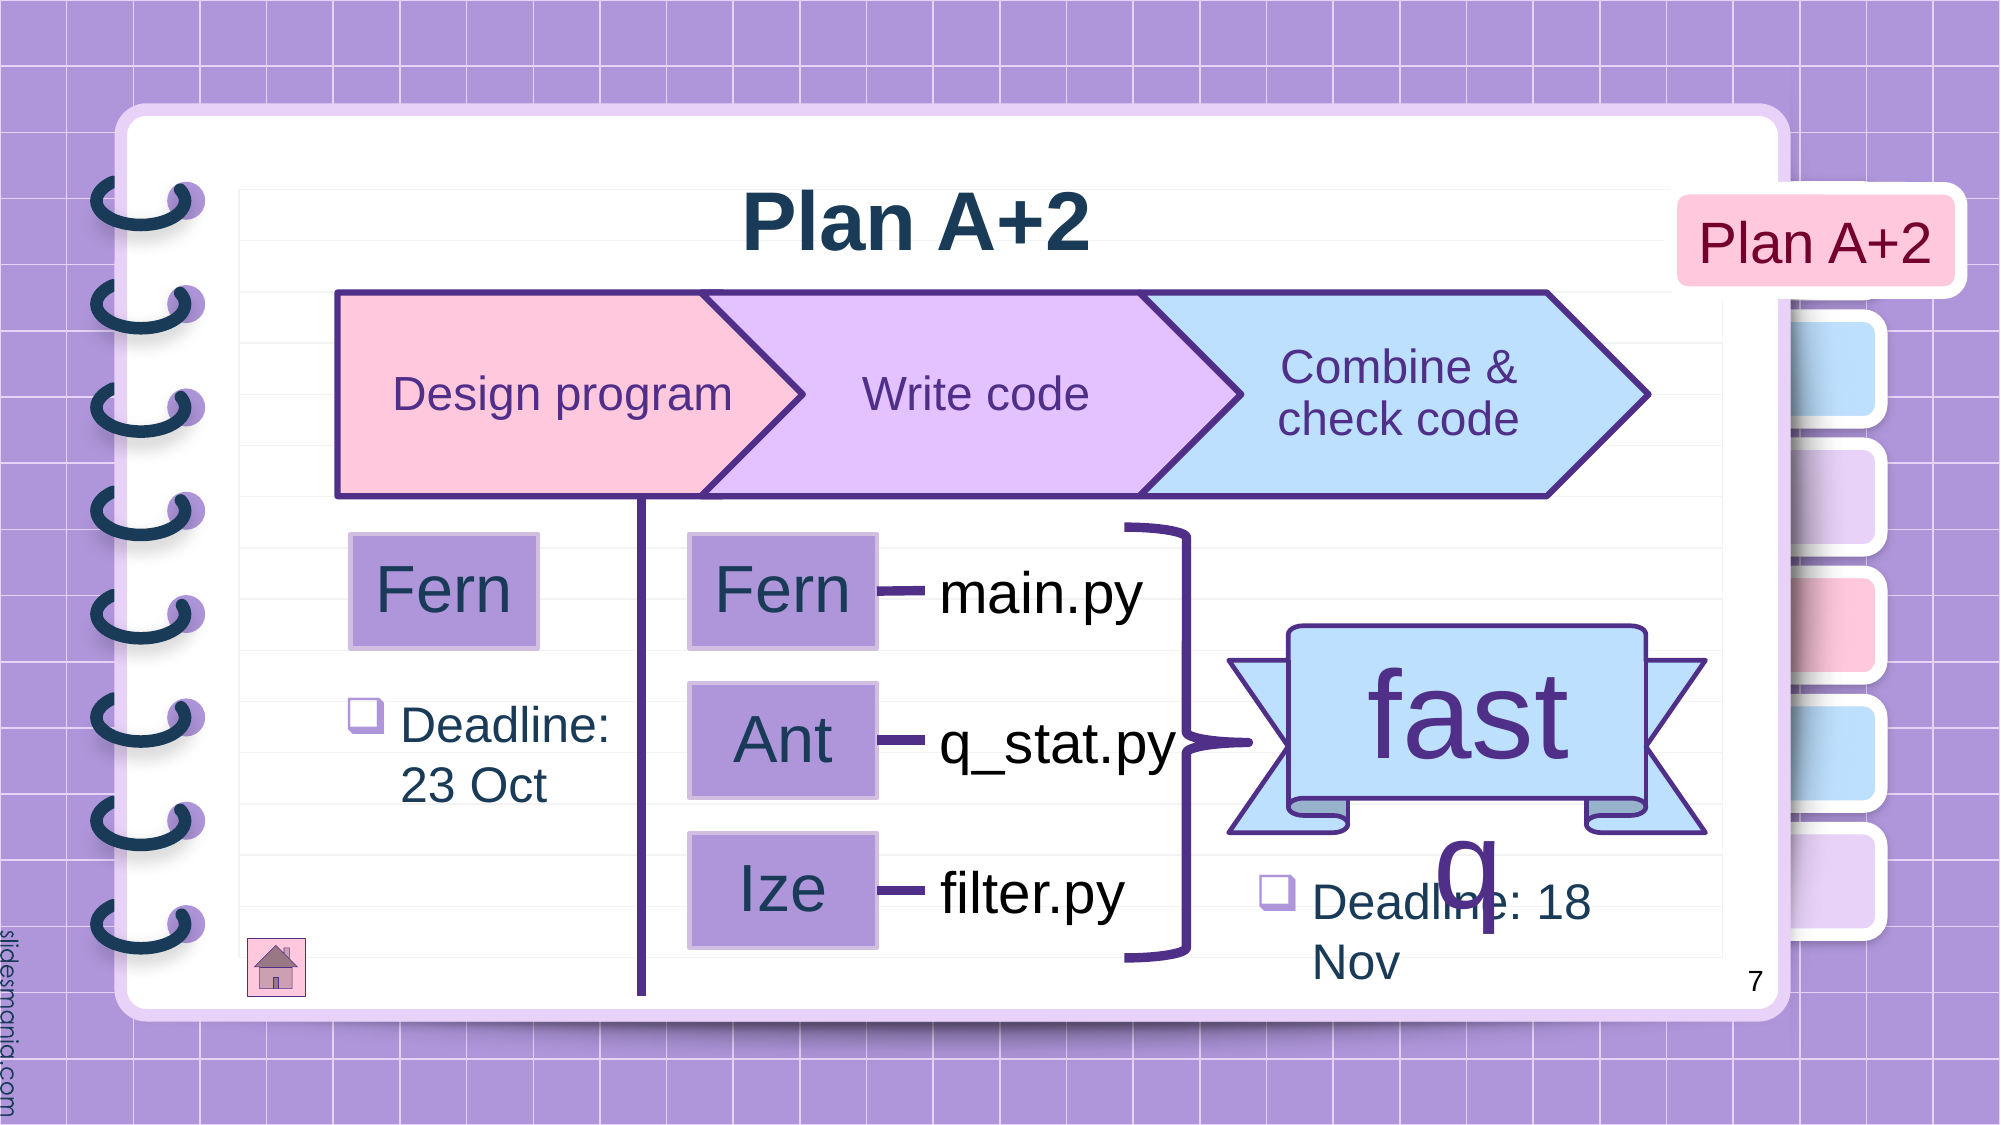

Design program
Write code
Combine & check code
Plan A+2
Plan A+2

Fern

Fern
main.py

fastq

Ant
Deadline: 23 Oct
q_stat.py

Ize
filter.py
Deadline: 18 Nov